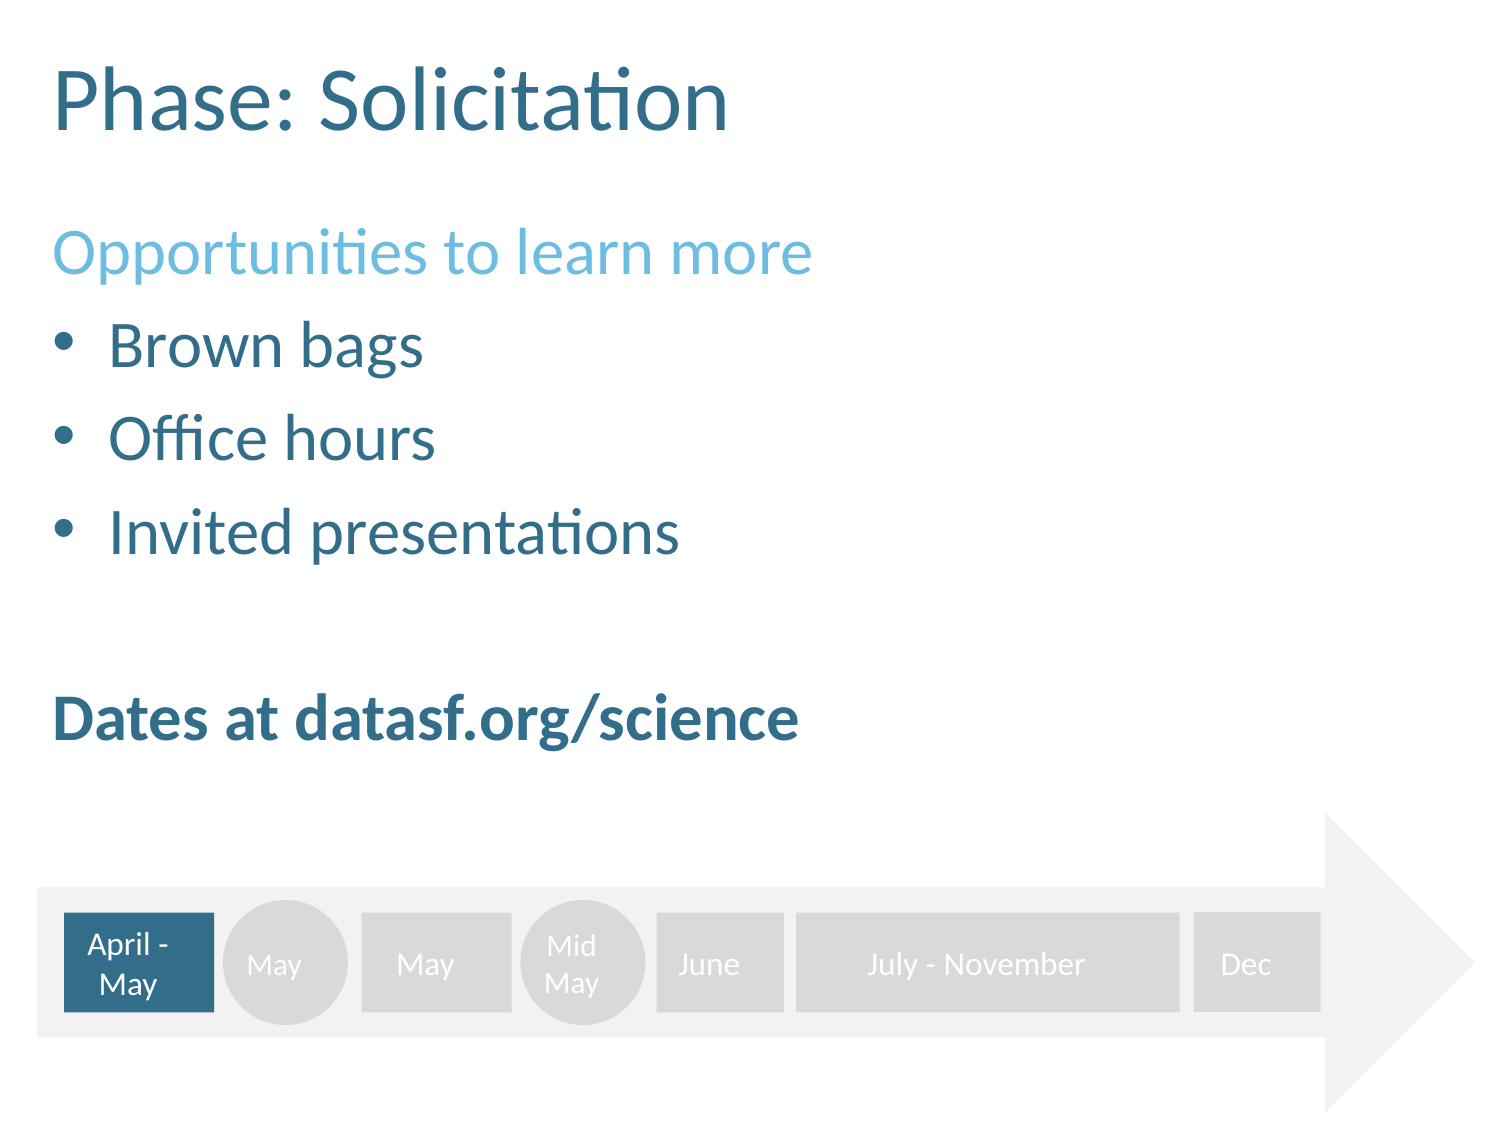

# Phase: Solicitation
Opportunities to learn more
Brown bags
Office hours
Invited presentations

Dates at datasf.org/science

May

MidMay

Dec

April - May

May

June

July - November